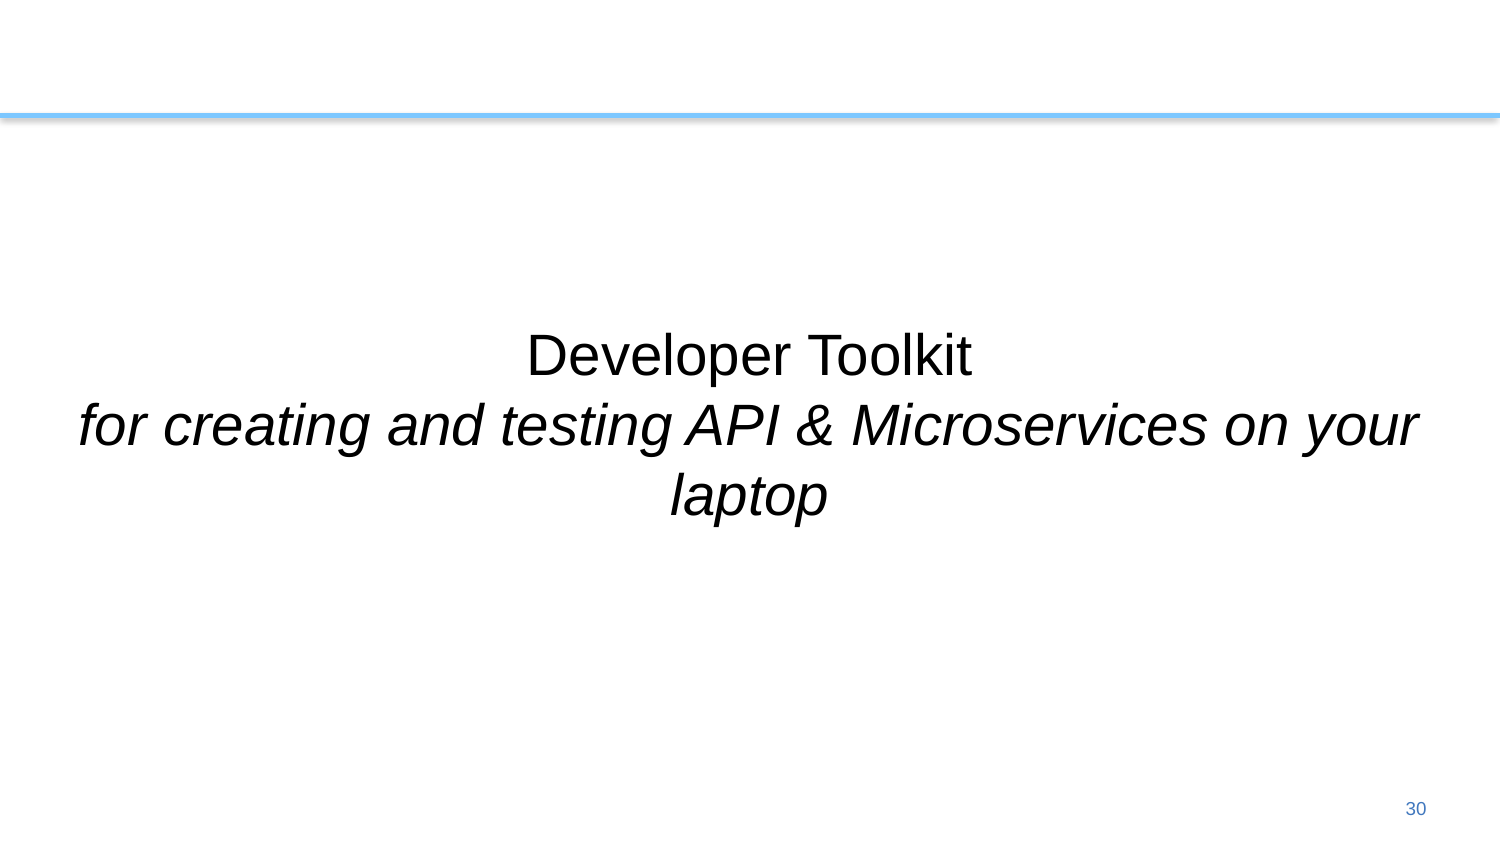

# Developer Toolkit for creating and testing API & Microservices on your laptop